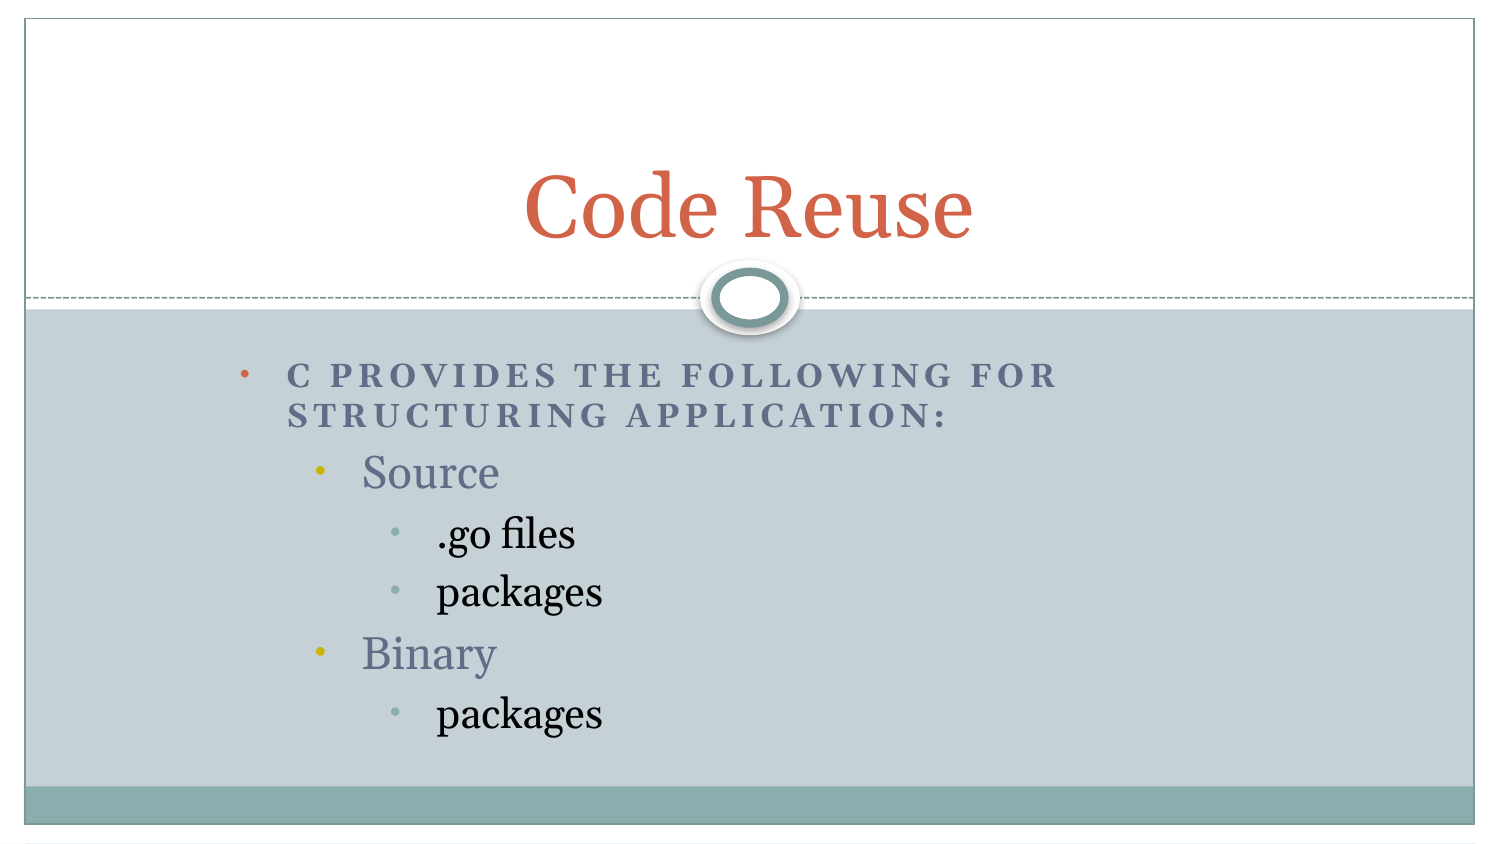

# Code Reuse
C provides the following for structuring application:
Source
.go files
packages
Binary
packages